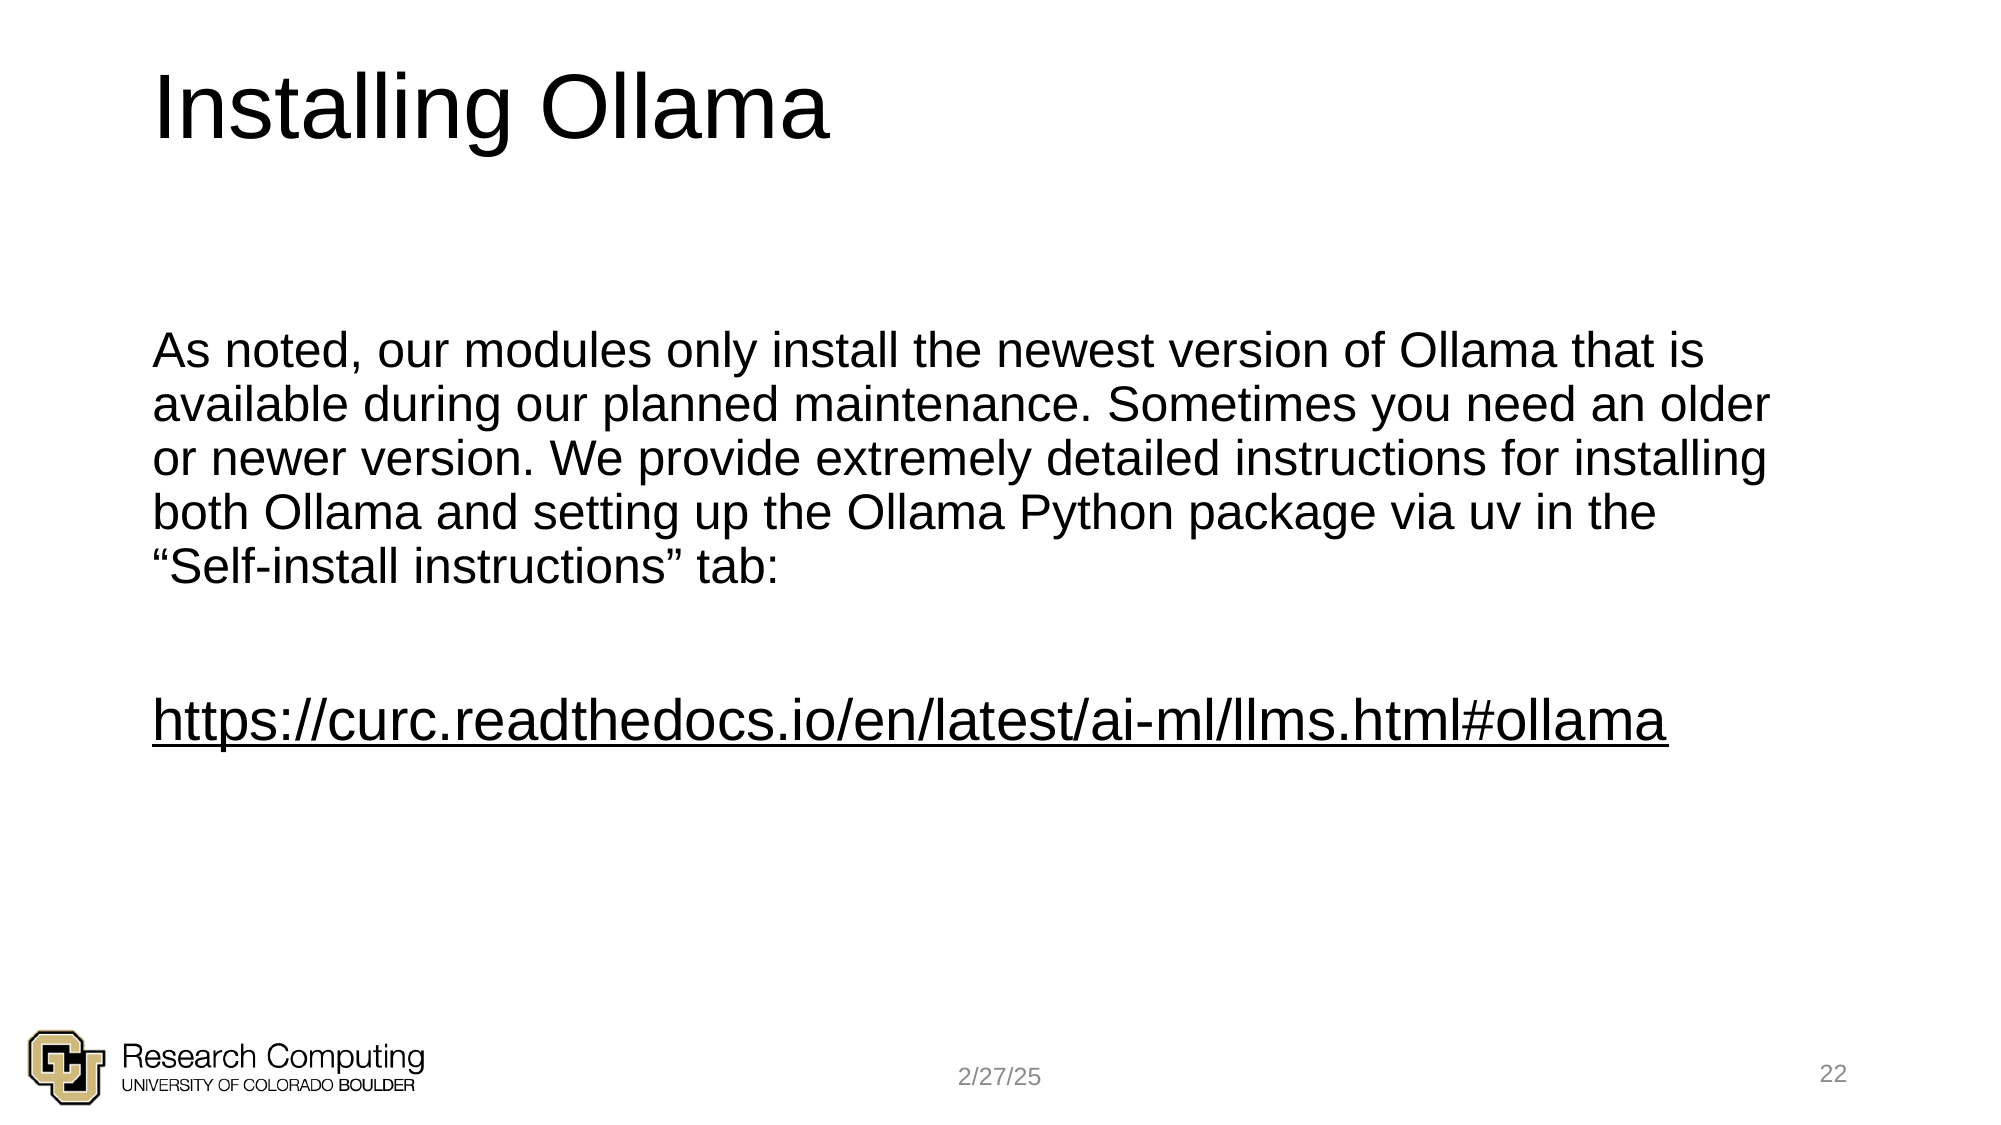

# Installing Ollama
As noted, our modules only install the newest version of Ollama that is available during our planned maintenance. Sometimes you need an older or newer version. We provide extremely detailed instructions for installing both Ollama and setting up the Ollama Python package via uv in the “Self-install instructions” tab:

https://curc.readthedocs.io/en/latest/ai-ml/llms.html#ollama

22
2/27/25